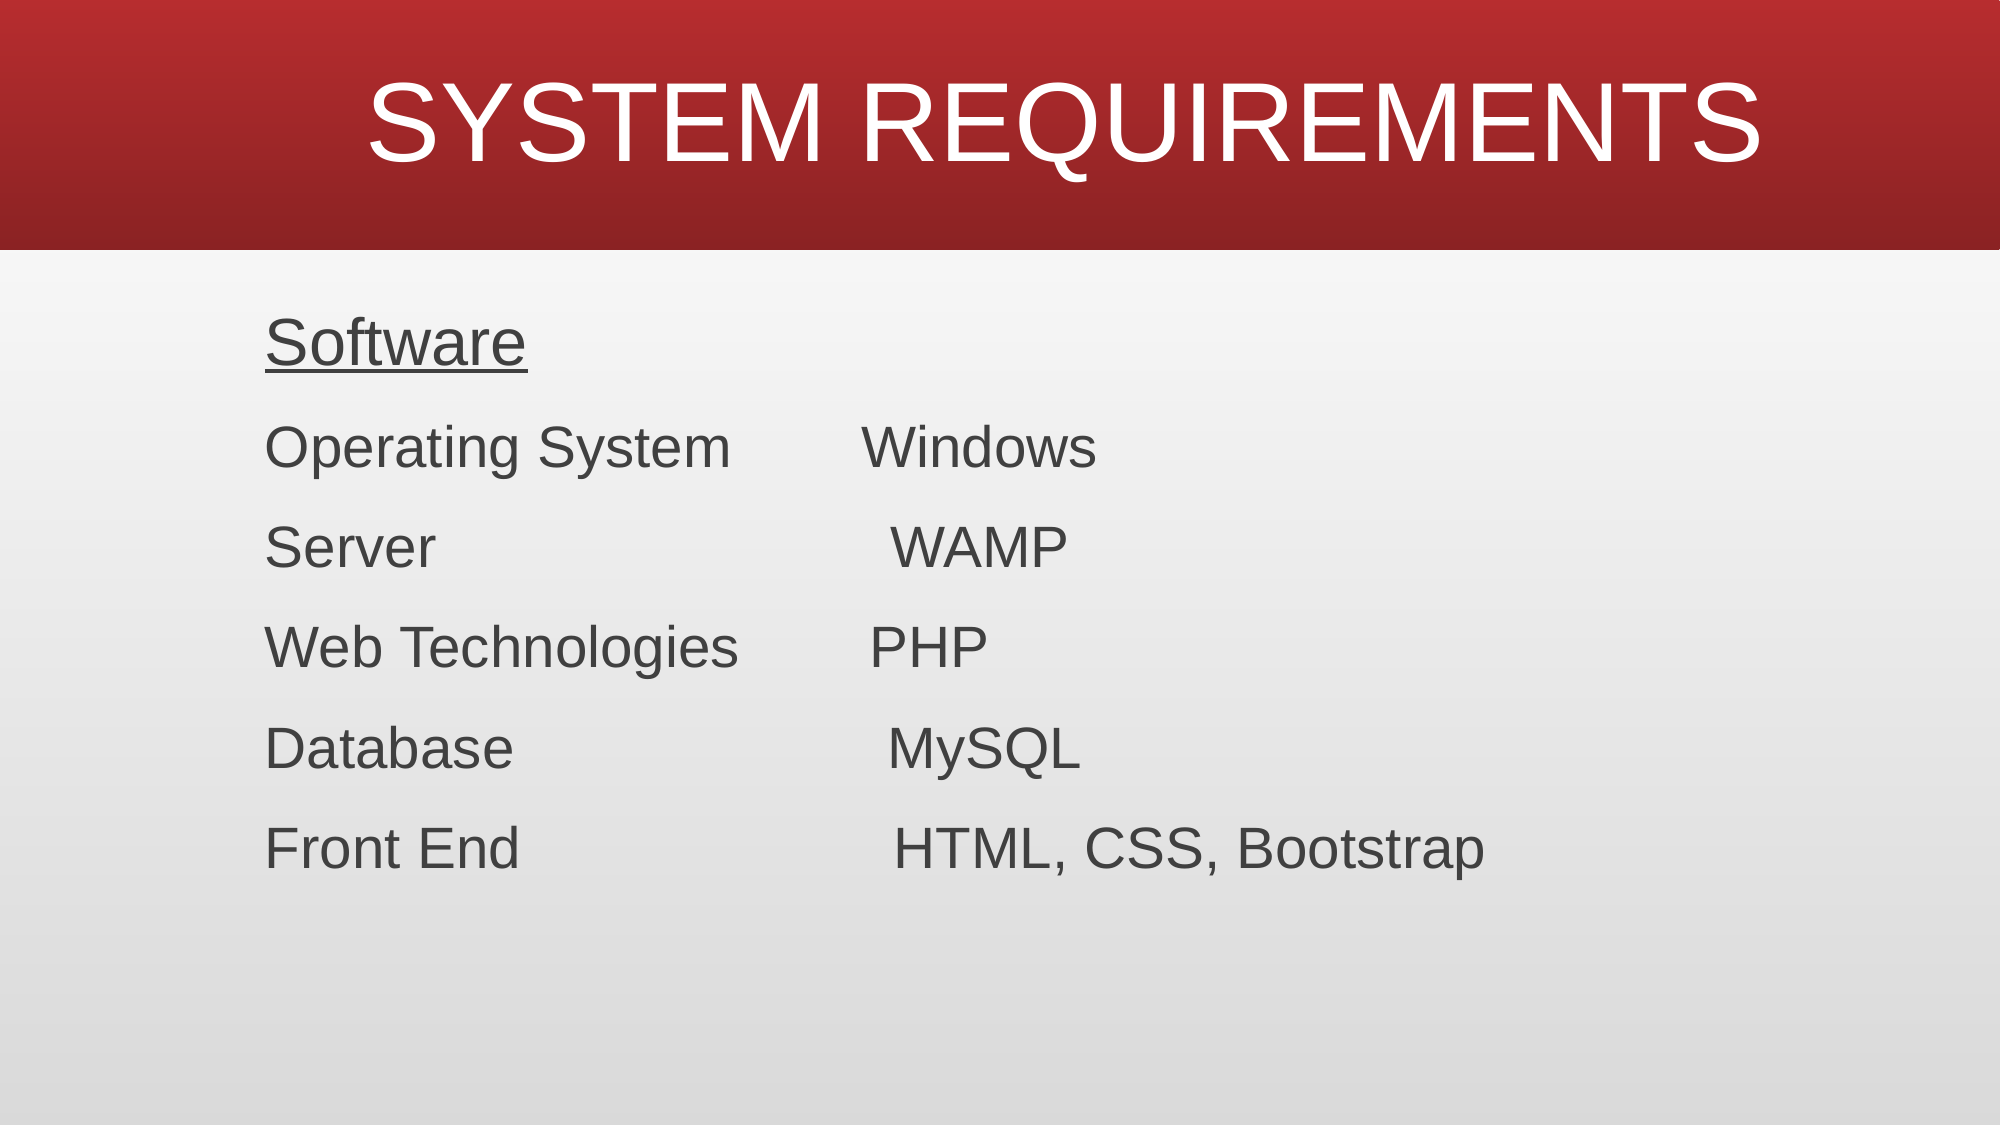

# SYSTEM REQUIREMENTS
Software
Operating System        Windows
Server                            WAMP
Web Technologies        PHP
Database                       MySQL
Front End                       HTML, CSS, Bootstrap